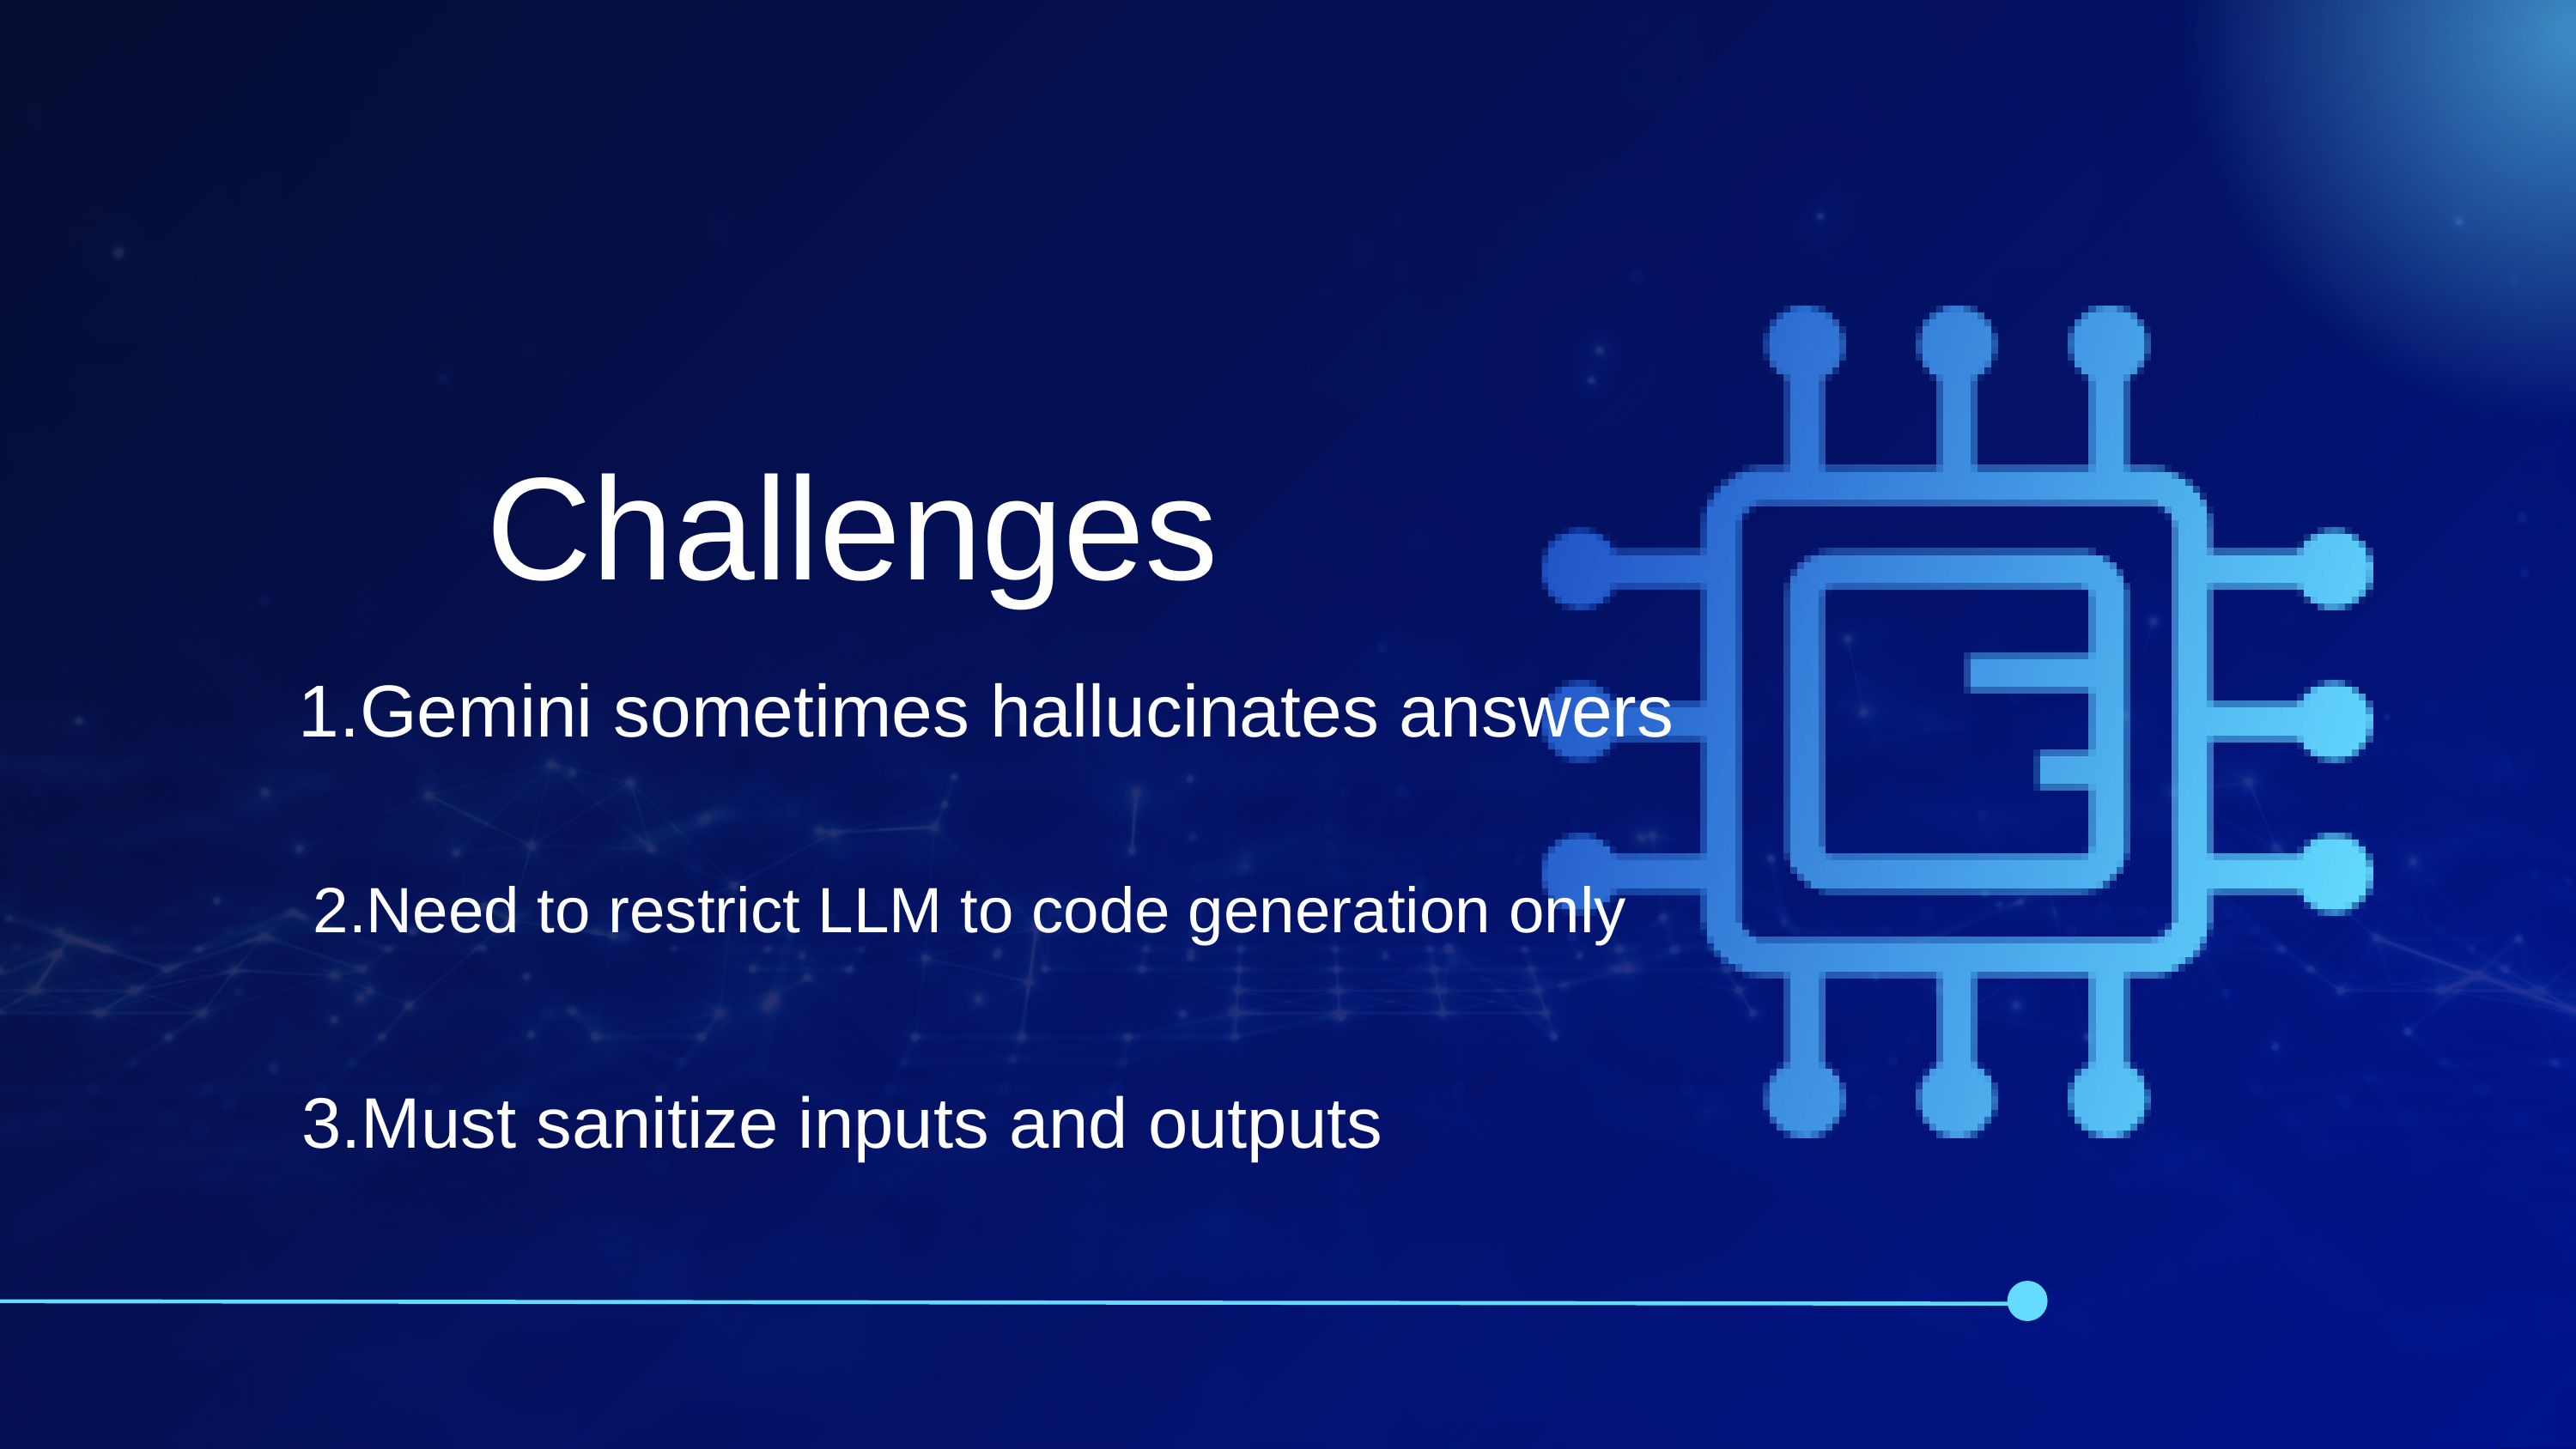

Challenges
1.Gemini sometimes hallucinates answers
2.Need to restrict LLM to code generation only
3.Must sanitize inputs and outputs